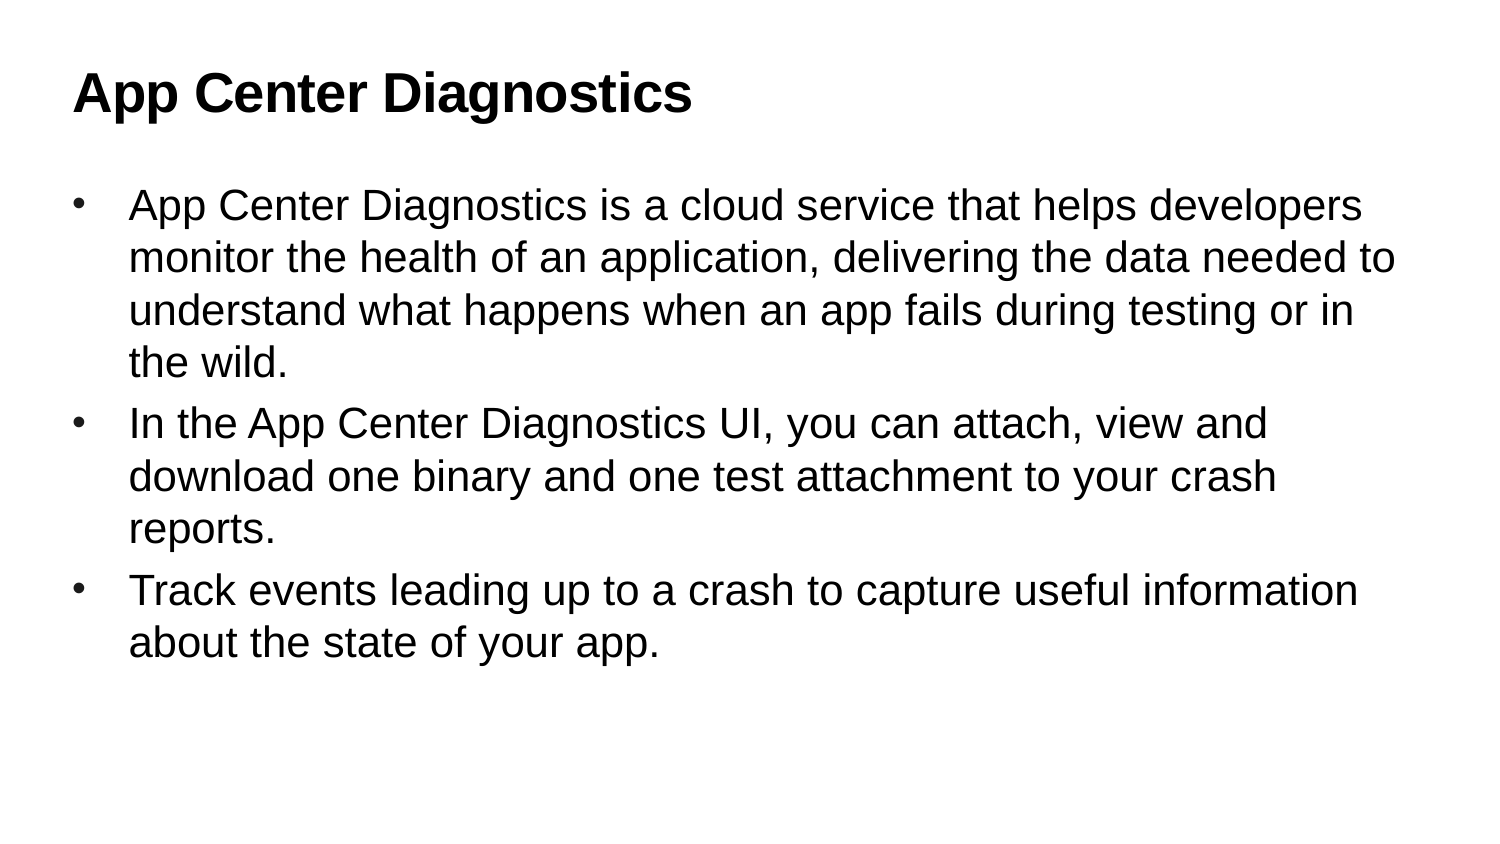

# App Center Diagnostics
App Center Diagnostics is a cloud service that helps developers monitor the health of an application, delivering the data needed to understand what happens when an app fails during testing or in the wild.
In the App Center Diagnostics UI, you can attach, view and download one binary and one test attachment to your crash reports.
Track events leading up to a crash to capture useful information about the state of your app.